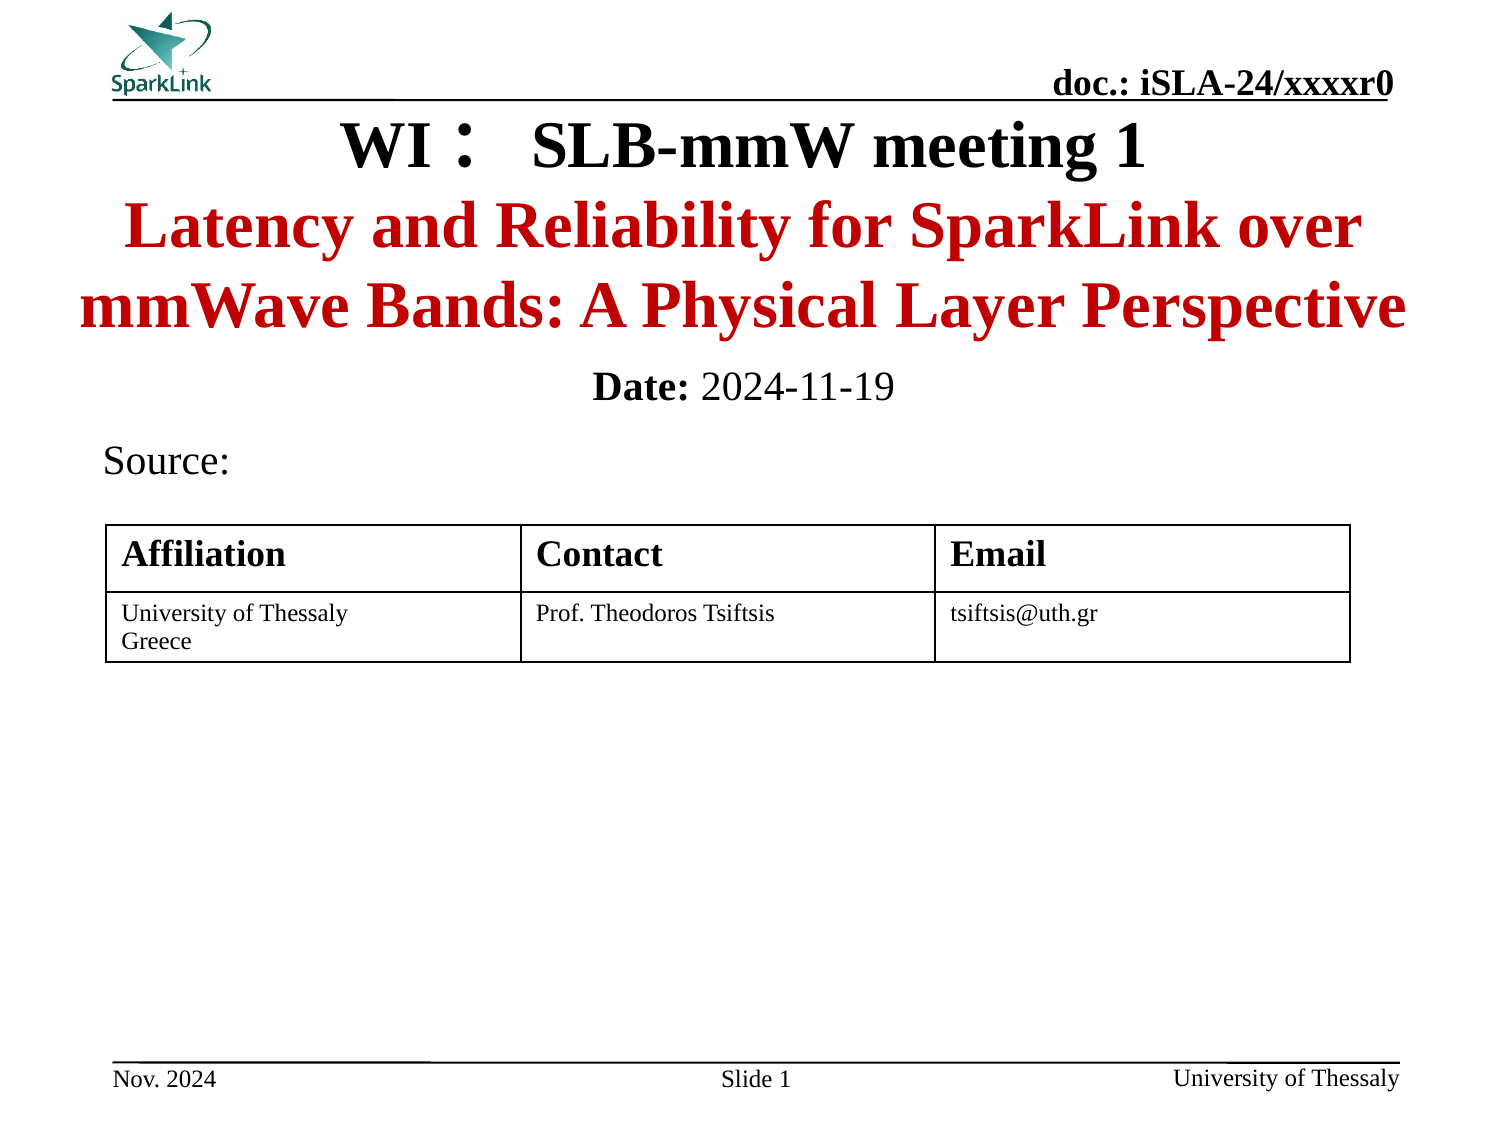

# WI：SLB-mmW meeting 1 Latency and Reliability for SparkLink over mmWave Bands: A Physical Layer Perspective
Date: 2024-11-19
Source:

| Affiliation | Contact | Email |
| --- | --- | --- |
| University of Thessaly Greece | Prof. Theodoros Tsiftsis | tsiftsis@uth.gr |
Slide 1